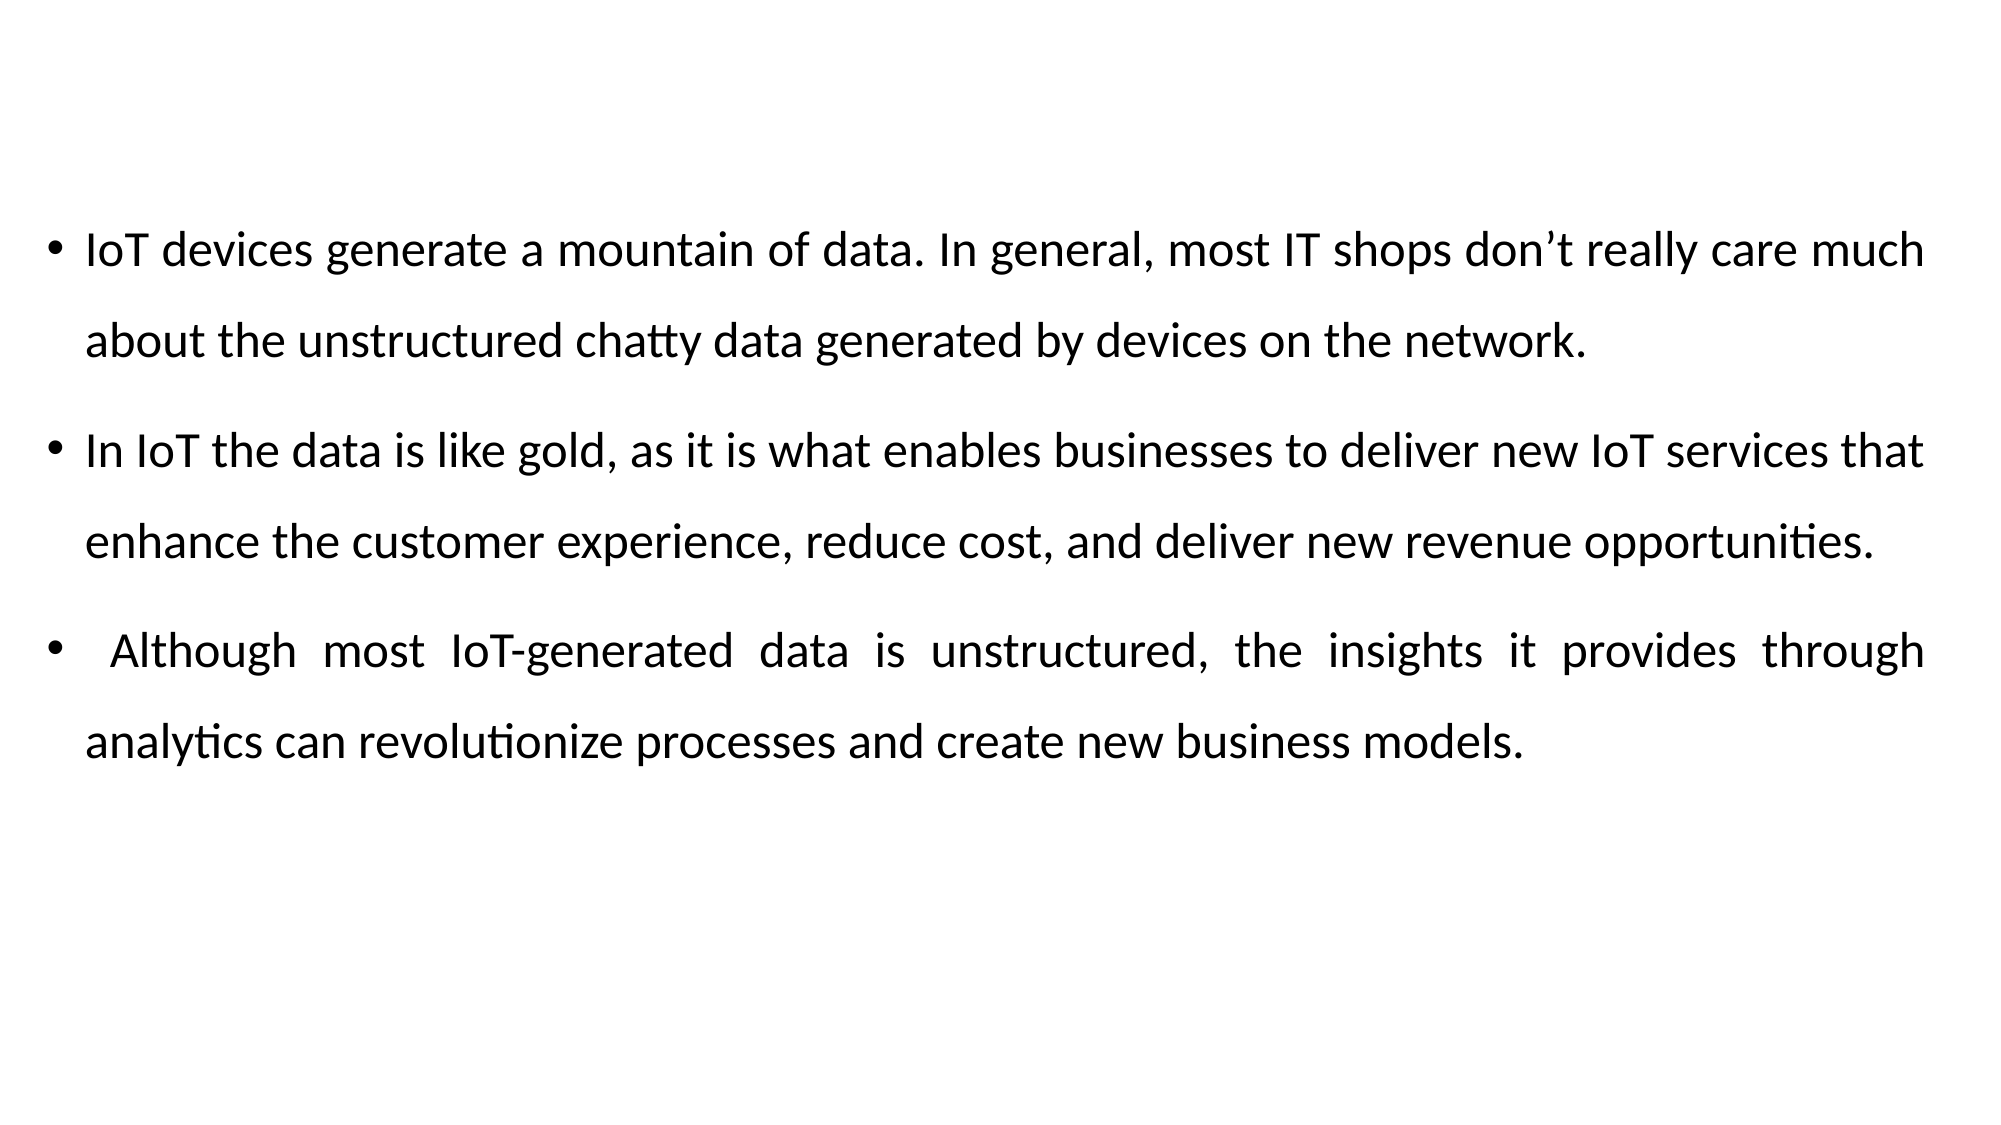

# Data
IoT devices generate a mountain of data. In general, most IT shops don’t really care much about the unstructured chatty data generated by devices on the network.
In IoT the data is like gold, as it is what enables businesses to deliver new IoT services that enhance the customer experience, reduce cost, and deliver new revenue opportunities.
 Although most IoT-generated data is unstructured, the insights it provides through analytics can revolutionize processes and create new business models.